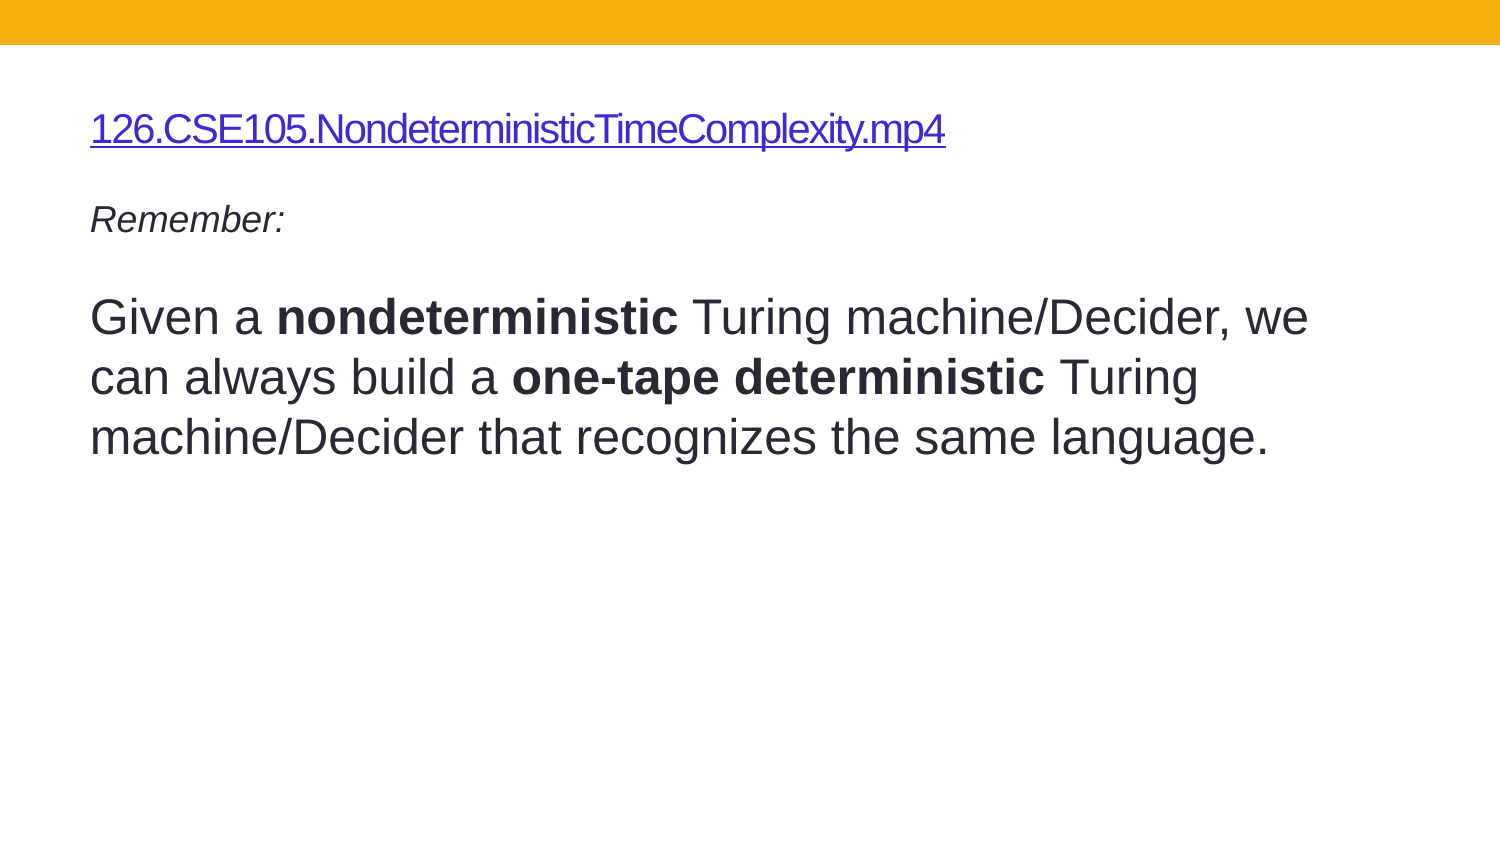

# 126.CSE105.NondeterministicTimeComplexity.mp4
Remember:

Given a nondeterministic Turing machine/Decider, we can always build a one-tape deterministic Turing machine/Decider that recognizes the same language.